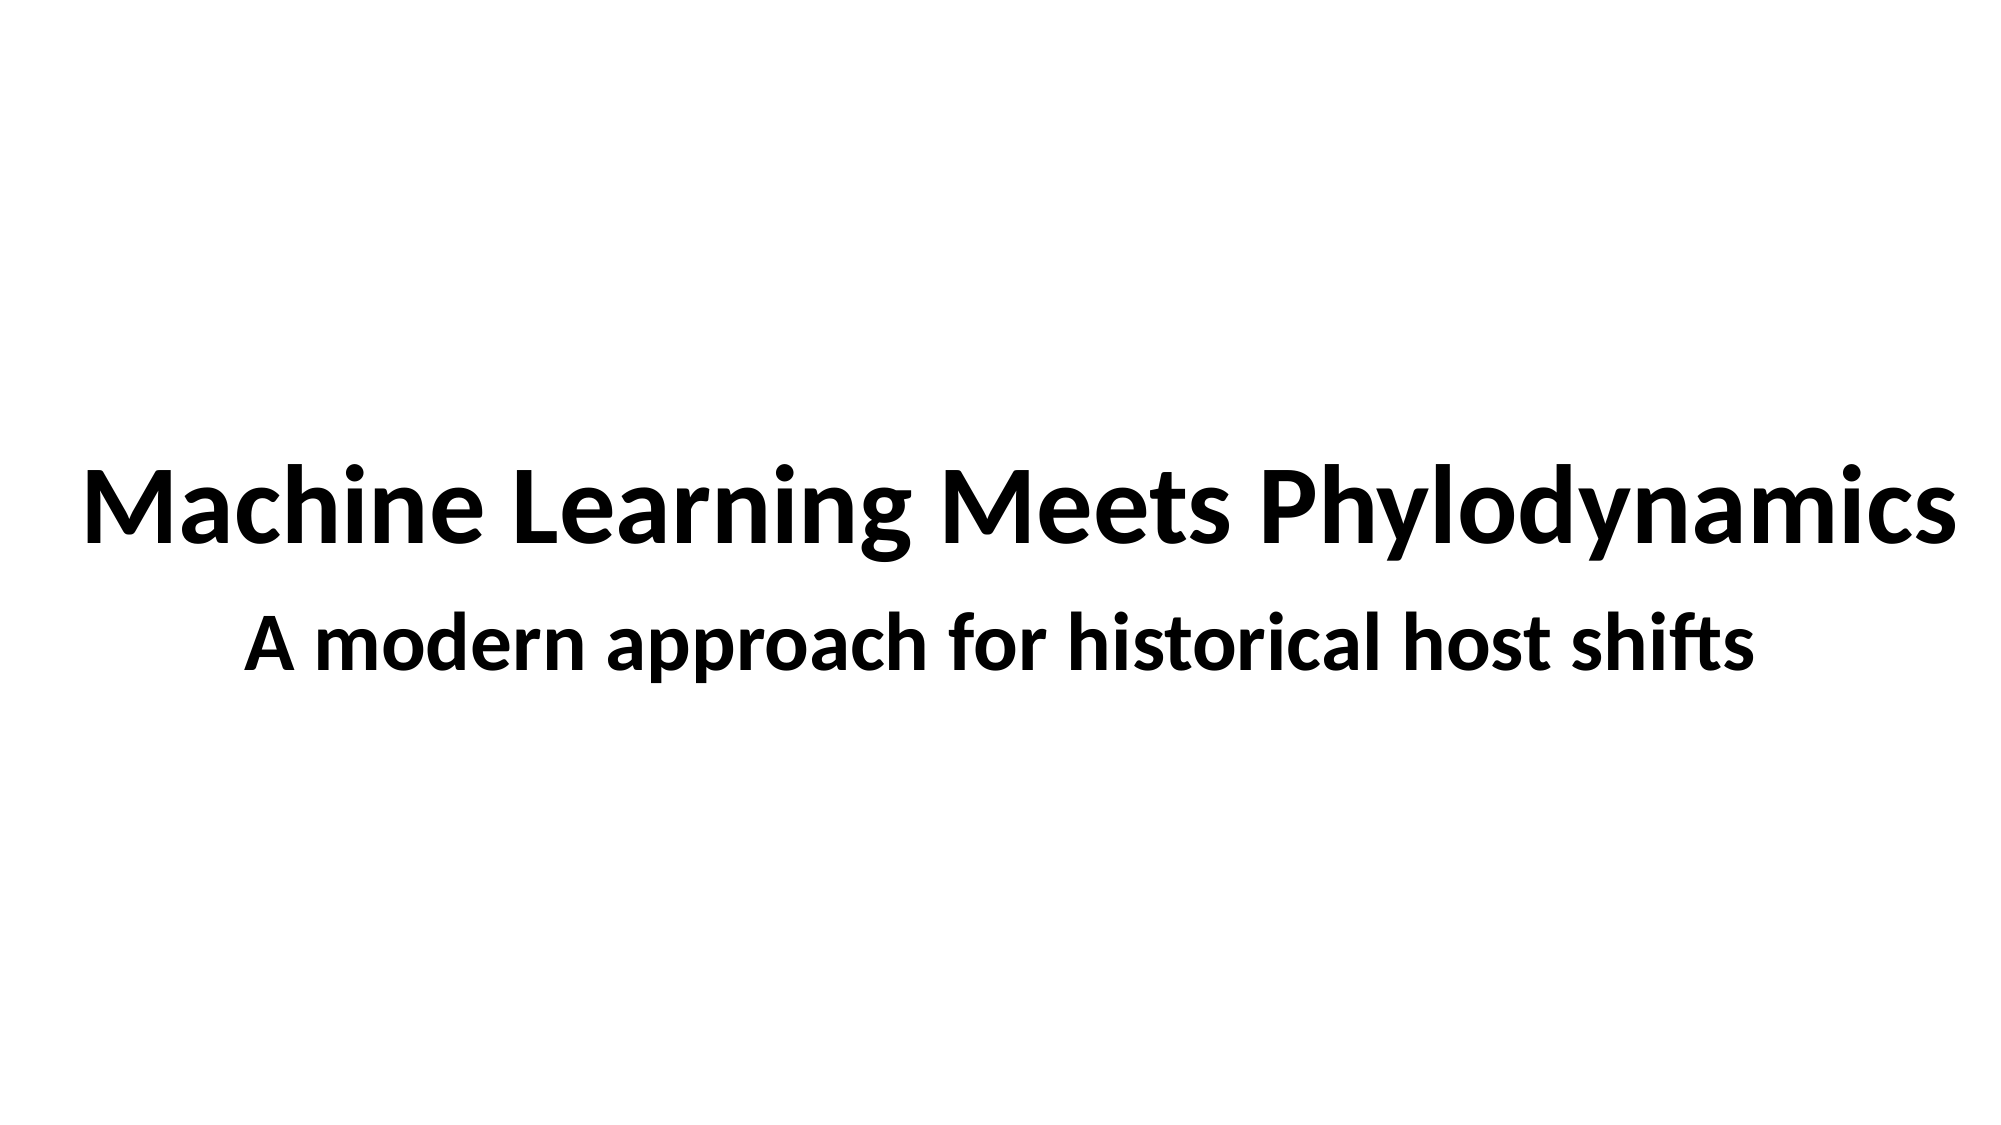

# Machine Learning Meets Phylodynamics
A modern approach for historical host shifts